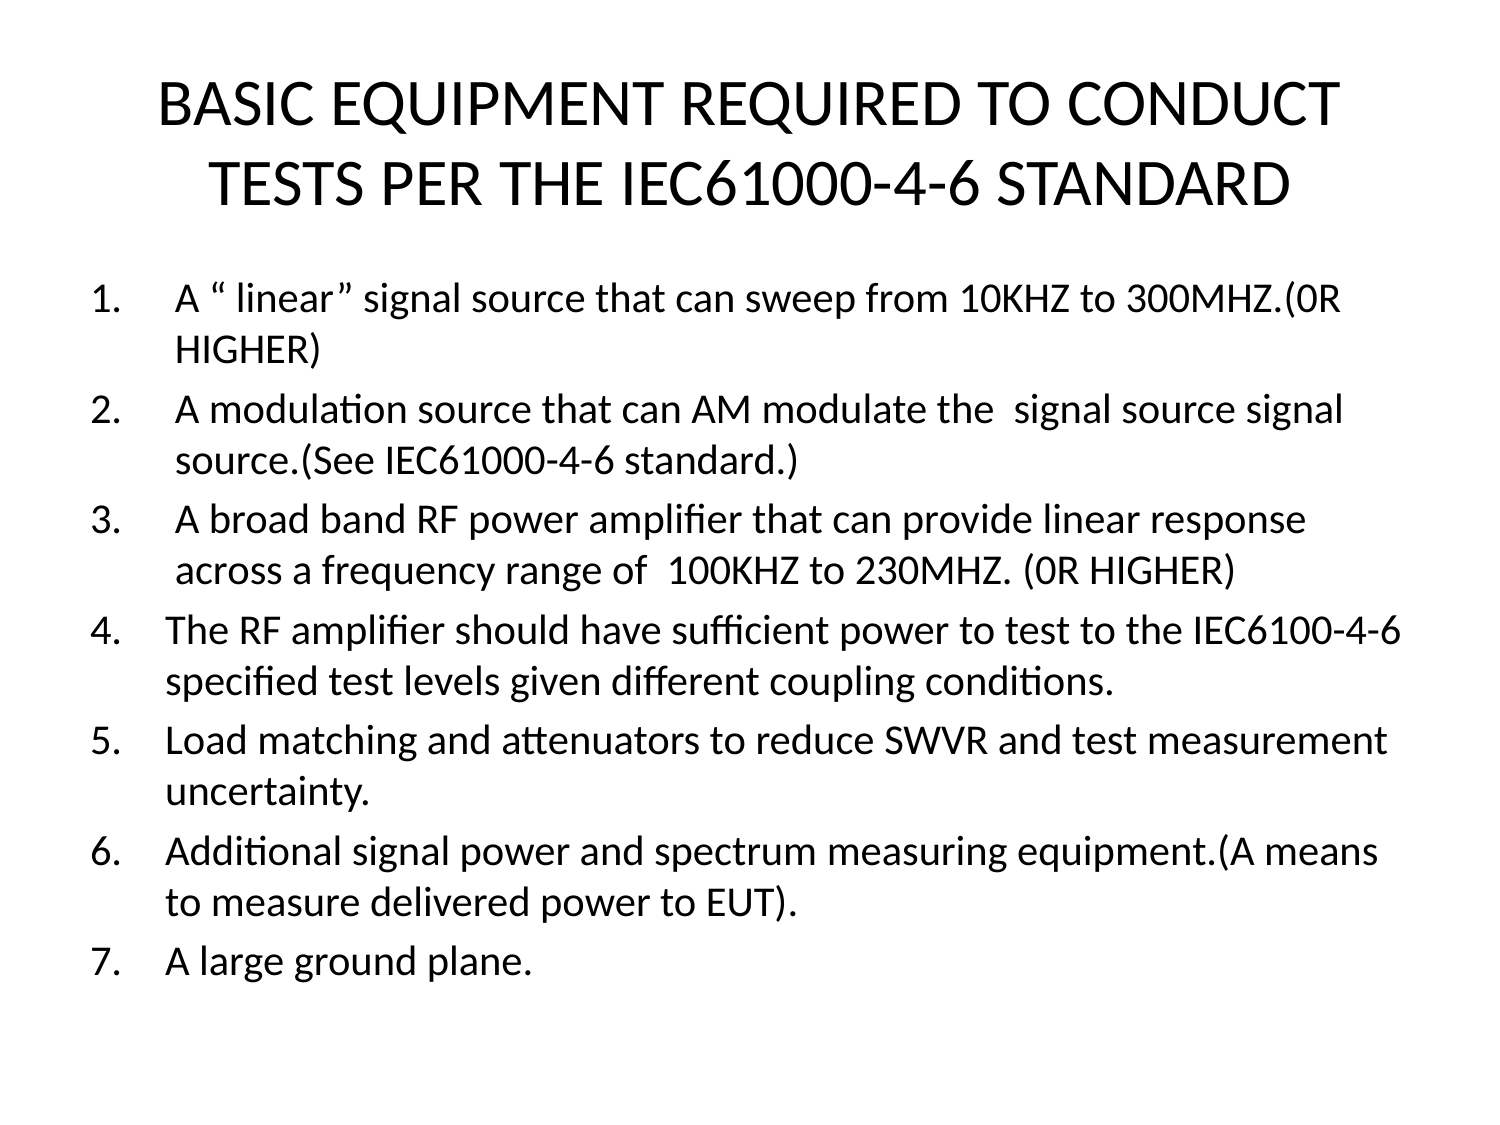

# BASIC EQUIPMENT REQUIRED TO CONDUCT TESTS PER THE IEC61000-4-6 STANDARD
A “ linear” signal source that can sweep from 10KHZ to 300MHZ.(0R HIGHER)
A modulation source that can AM modulate the  signal source signal source.(See IEC61000-4-6 standard.)
A broad band RF power amplifier that can provide linear response across a frequency range of  100KHZ to 230MHZ. (0R HIGHER)
The RF amplifier should have sufficient power to test to the IEC6100-4-6 specified test levels given different coupling conditions.
Load matching and attenuators to reduce SWVR and test measurement uncertainty.
Additional signal power and spectrum measuring equipment.(A means to measure delivered power to EUT).
A large ground plane.